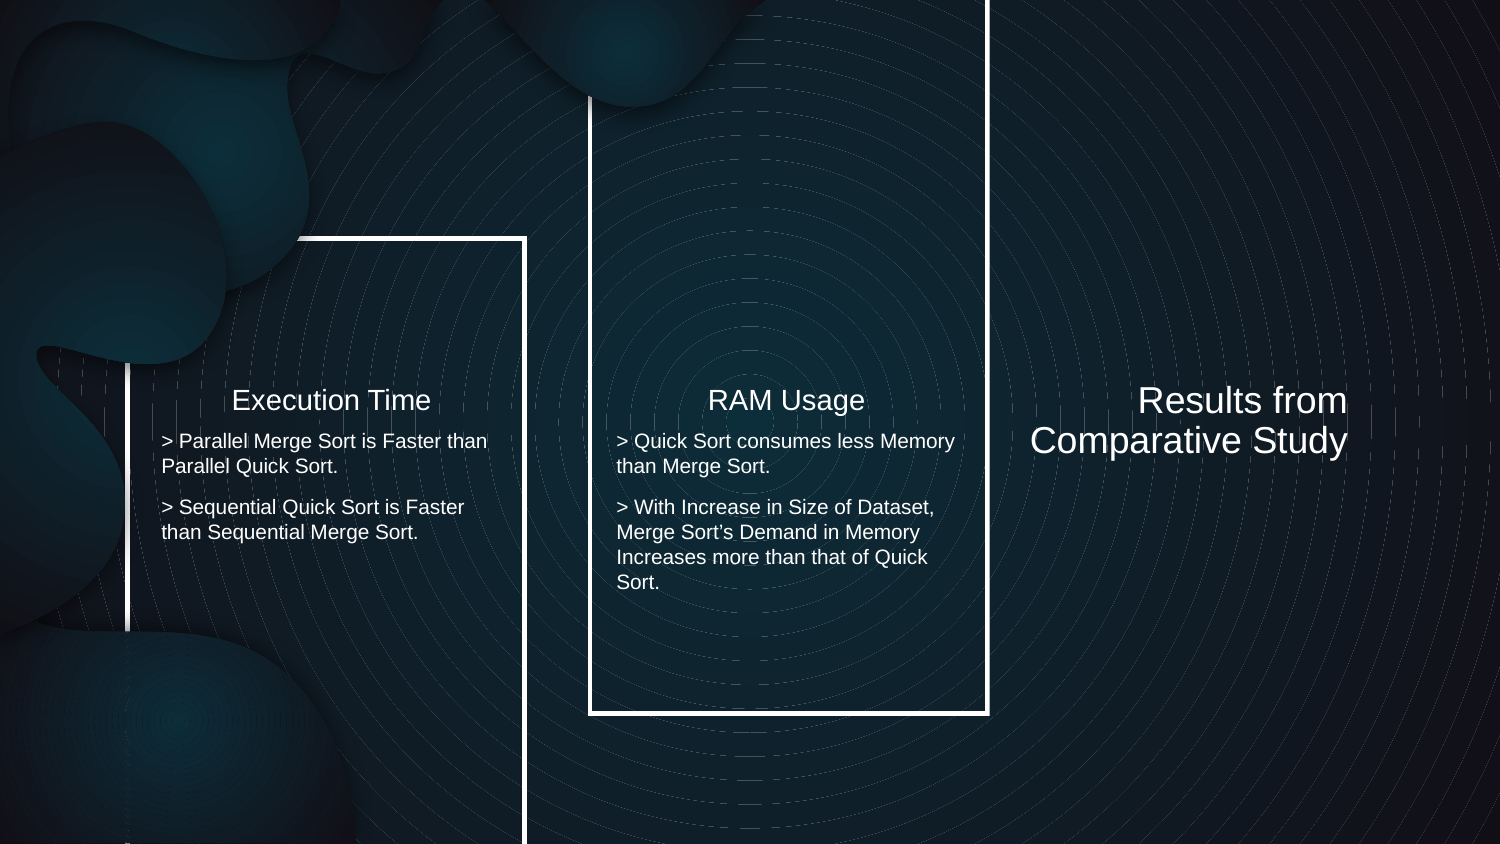

# Results from Comparative Study
Execution Time
RAM Usage
> Parallel Merge Sort is Faster than Parallel Quick Sort.
> Sequential Quick Sort is Faster than Sequential Merge Sort.
> Quick Sort consumes less Memory than Merge Sort.
> With Increase in Size of Dataset, Merge Sort’s Demand in Memory Increases more than that of Quick Sort.